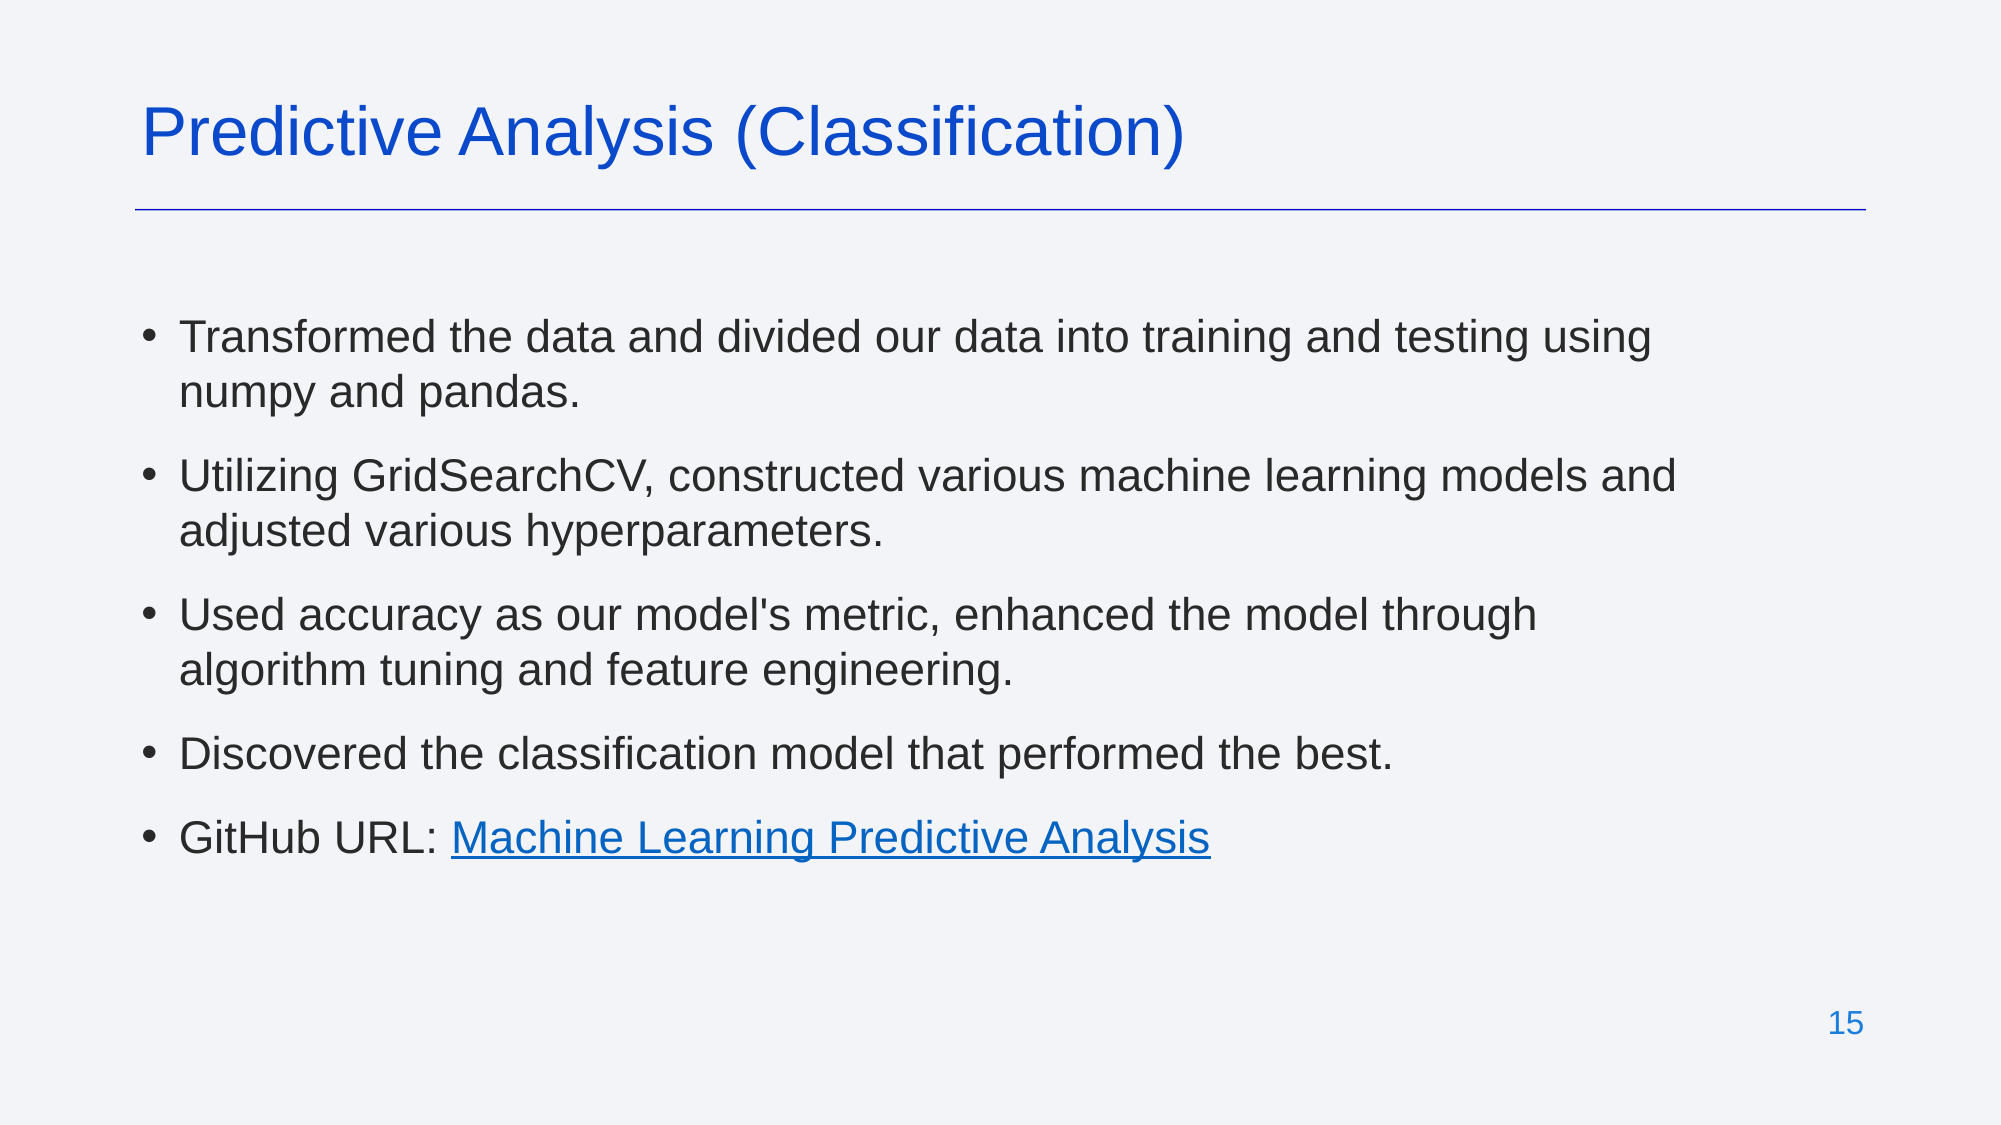

Predictive Analysis (Classification)
Transformed the data and divided our data into training and testing using numpy and pandas.
Utilizing GridSearchCV, constructed various machine learning models and adjusted various hyperparameters.
Used accuracy as our model's metric, enhanced the model through algorithm tuning and feature engineering.
Discovered the classification model that performed the best.
GitHub URL: Machine Learning Predictive Analysis

15